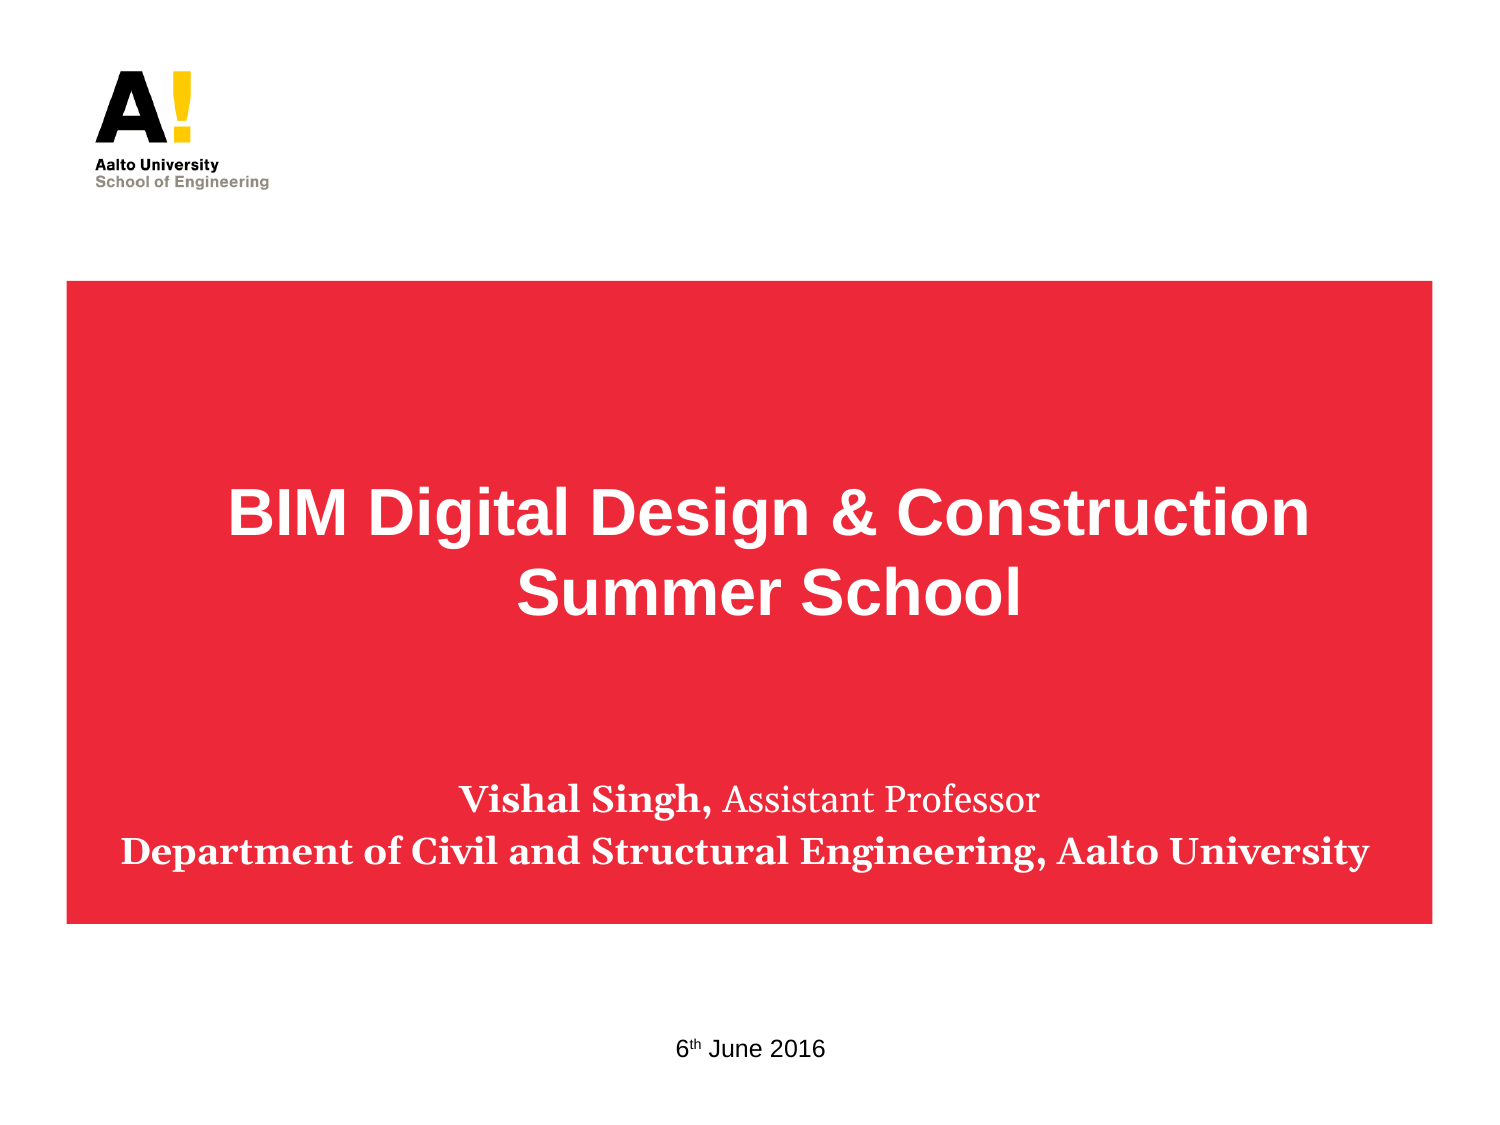

BIM Digital Design & Construction Summer School
Vishal Singh, Assistant Professor
Department of Civil and Structural Engineering, Aalto University
6th June 2016